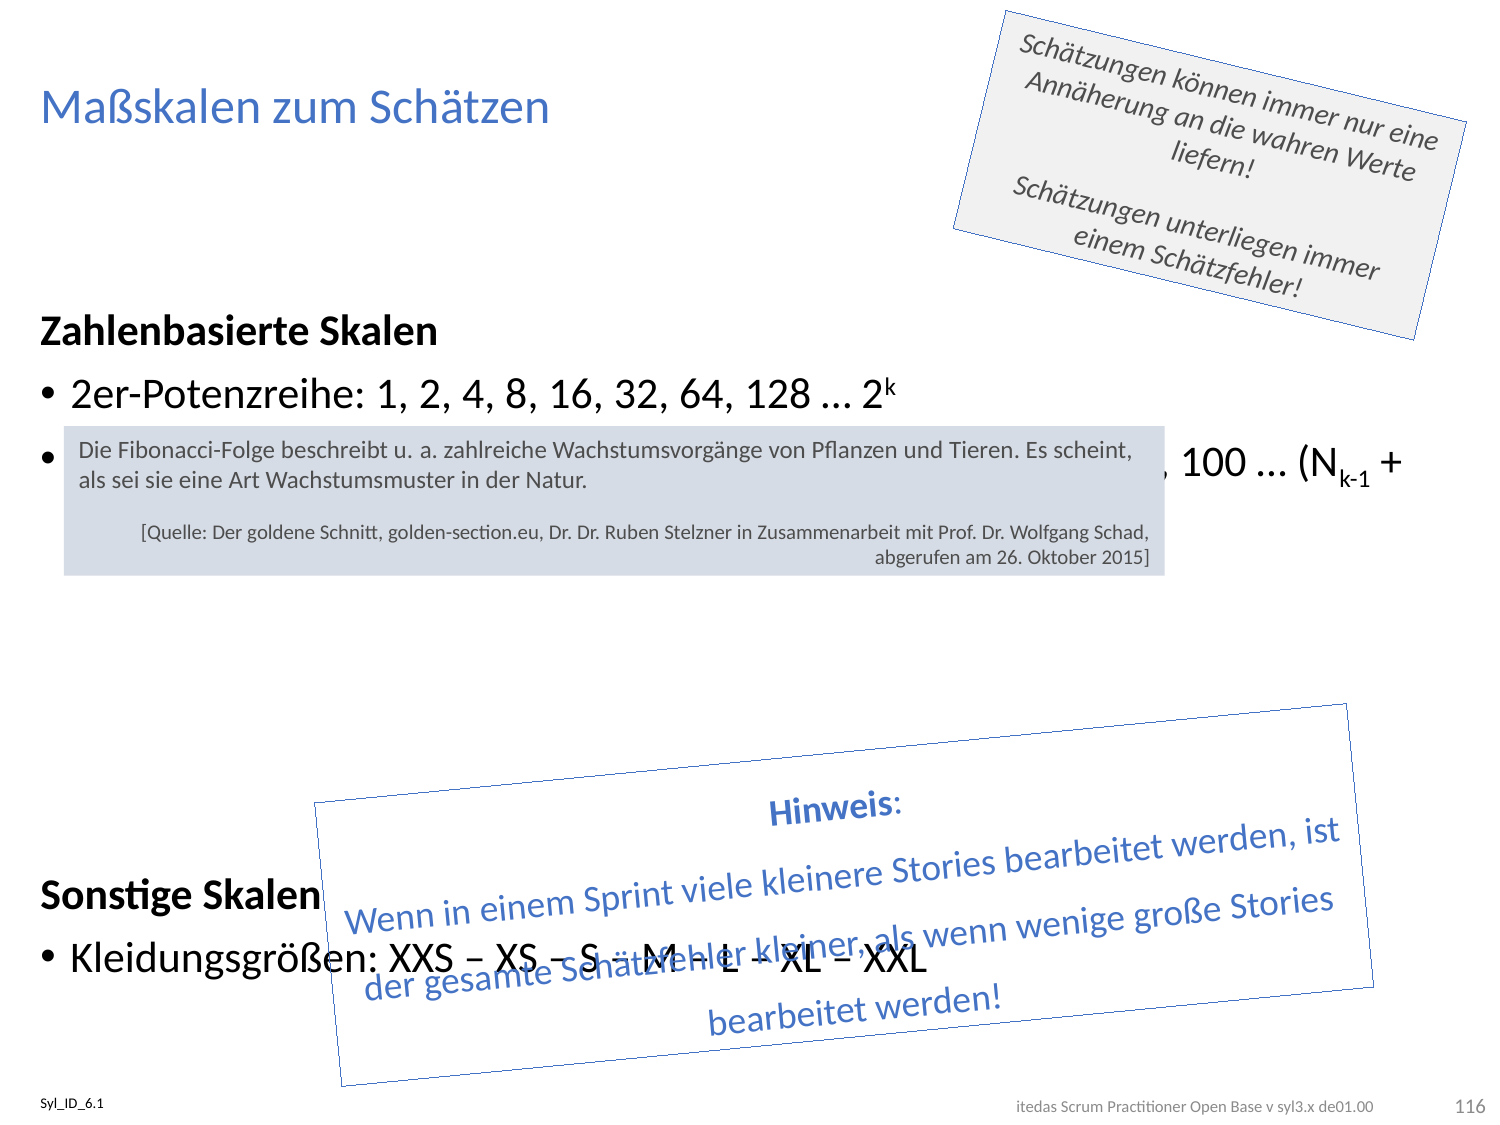

Schätzungen können immer nur eine Annäherung an die wahren Werte liefern!

Schätzungen unterliegen immer einem Schätzfehler!
# Maßskalen zum Schätzen

Zahlenbasierte Skalen
2er-Potenzreihe: 1, 2, 4, 8, 16, 32, 64, 128 … 2k
an Fibonacci-Zahlenreihe angelehnt: 0, 1, 2, 3, 5, 8, 13, 20, 40, 100 … (Nk-1 + Nk)/2

Sonstige Skalen
Kleidungsgrößen: XXS – XS – S – M – L – XL – XXL
Die Fibonacci-Folge beschreibt u. a. zahlreiche Wachstumsvorgänge von Pflanzen und Tieren. Es scheint, als sei sie eine Art Wachstumsmuster in der Natur.
[Quelle: Der goldene Schnitt, golden-section.eu, Dr. Dr. Ruben Stelzner in Zusammenarbeit mit Prof. Dr. Wolfgang Schad, abgerufen am 26. Oktober 2015]
Hinweis:
Wenn in einem Sprint viele kleinere Stories bearbeitet werden, ist der gesamte Schätzfehler kleiner, als wenn wenige große Stories bearbeitet werden!
116
Syl_ID_6.1
itedas Scrum Practitioner Open Base v syl3.x de01.00